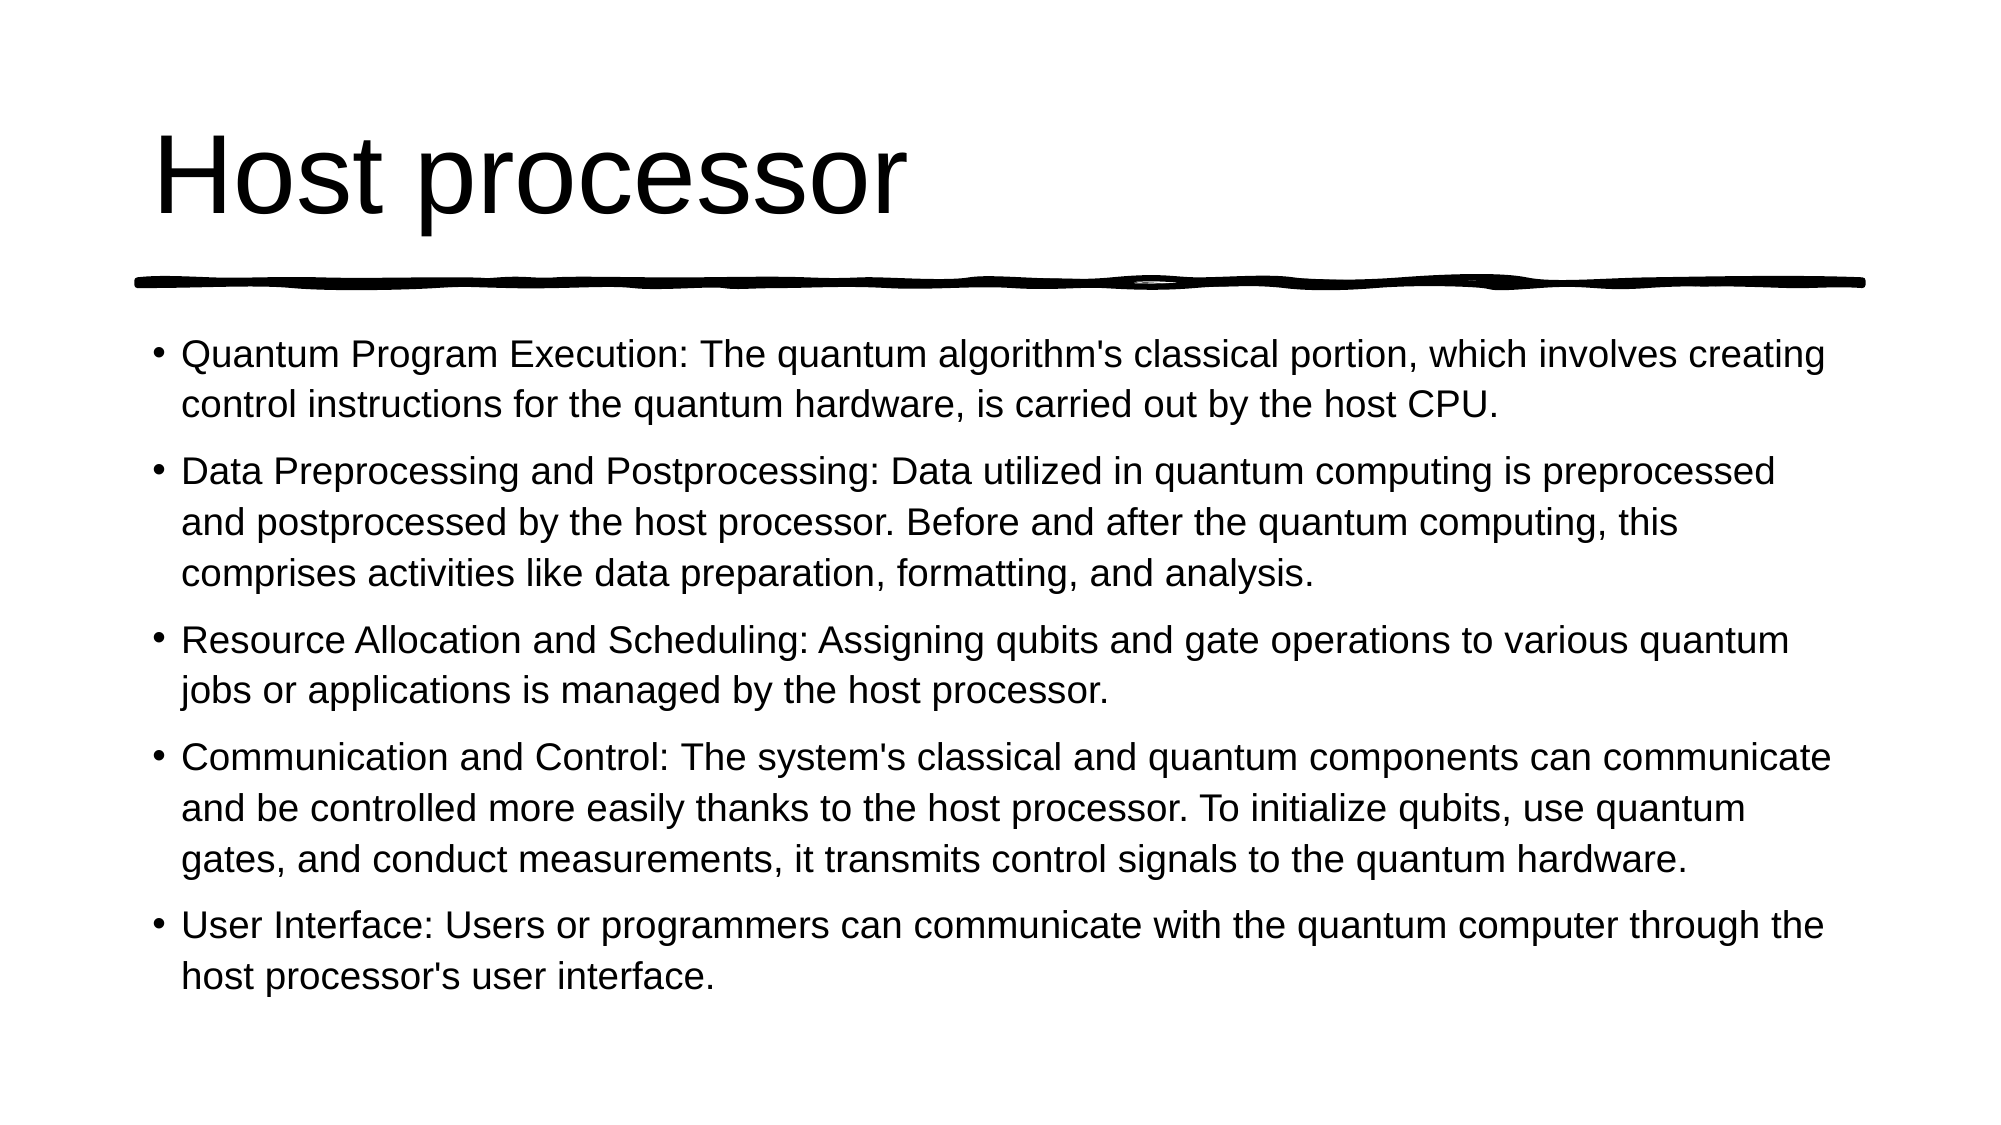

# Host processor
Quantum Program Execution: The quantum algorithm's classical portion, which involves creating control instructions for the quantum hardware, is carried out by the host CPU.
Data Preprocessing and Postprocessing: Data utilized in quantum computing is preprocessed and postprocessed by the host processor. Before and after the quantum computing, this comprises activities like data preparation, formatting, and analysis.
Resource Allocation and Scheduling: Assigning qubits and gate operations to various quantum jobs or applications is managed by the host processor.
Communication and Control: The system's classical and quantum components can communicate and be controlled more easily thanks to the host processor. To initialize qubits, use quantum gates, and conduct measurements, it transmits control signals to the quantum hardware.
User Interface: Users or programmers can communicate with the quantum computer through the host processor's user interface.